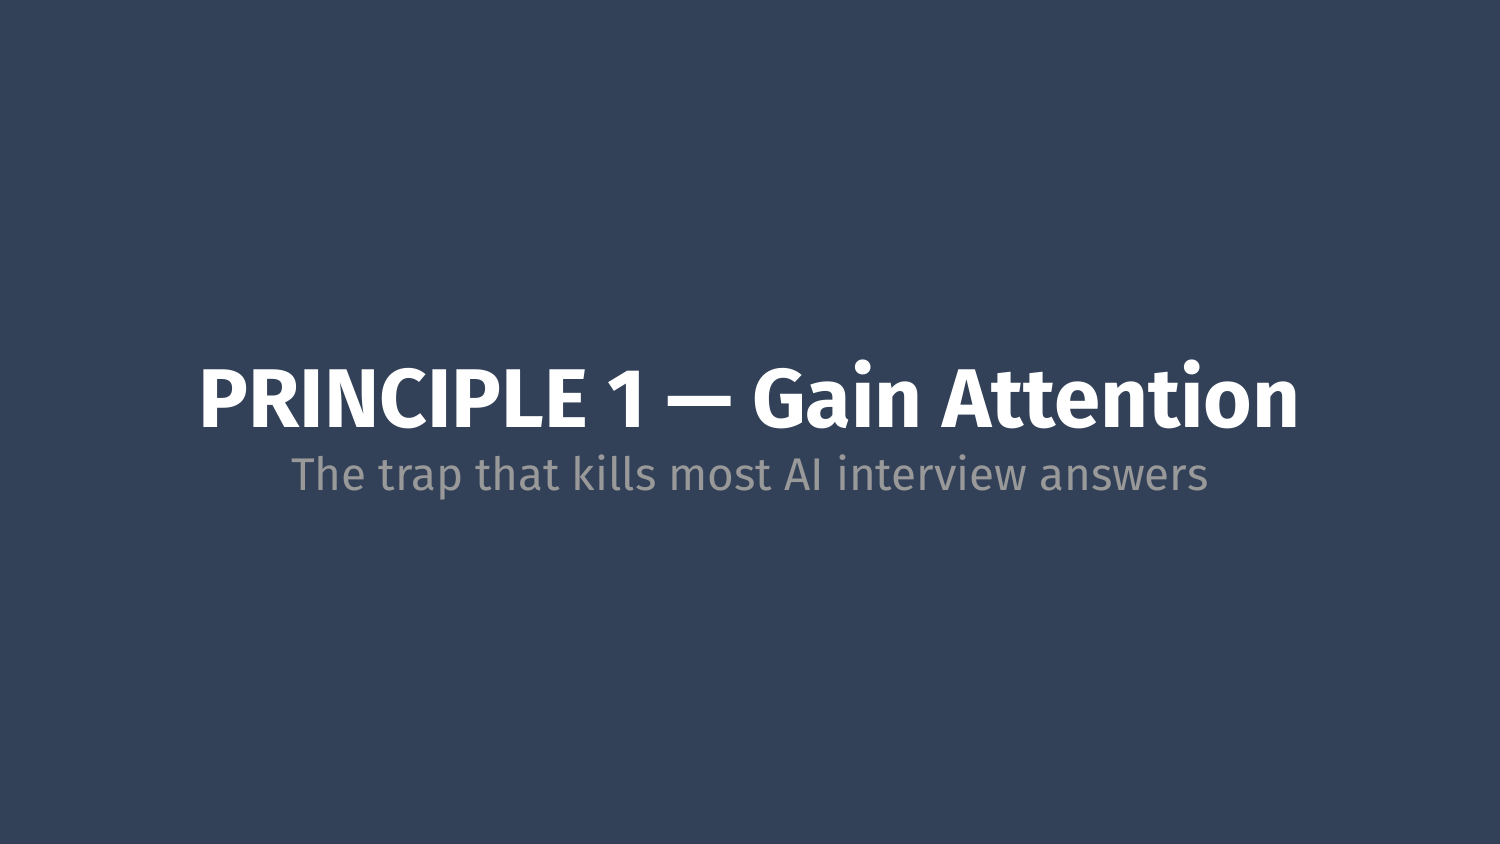

# PRINCIPLE 1 — Gain Attention
The trap that kills most AI interview answers